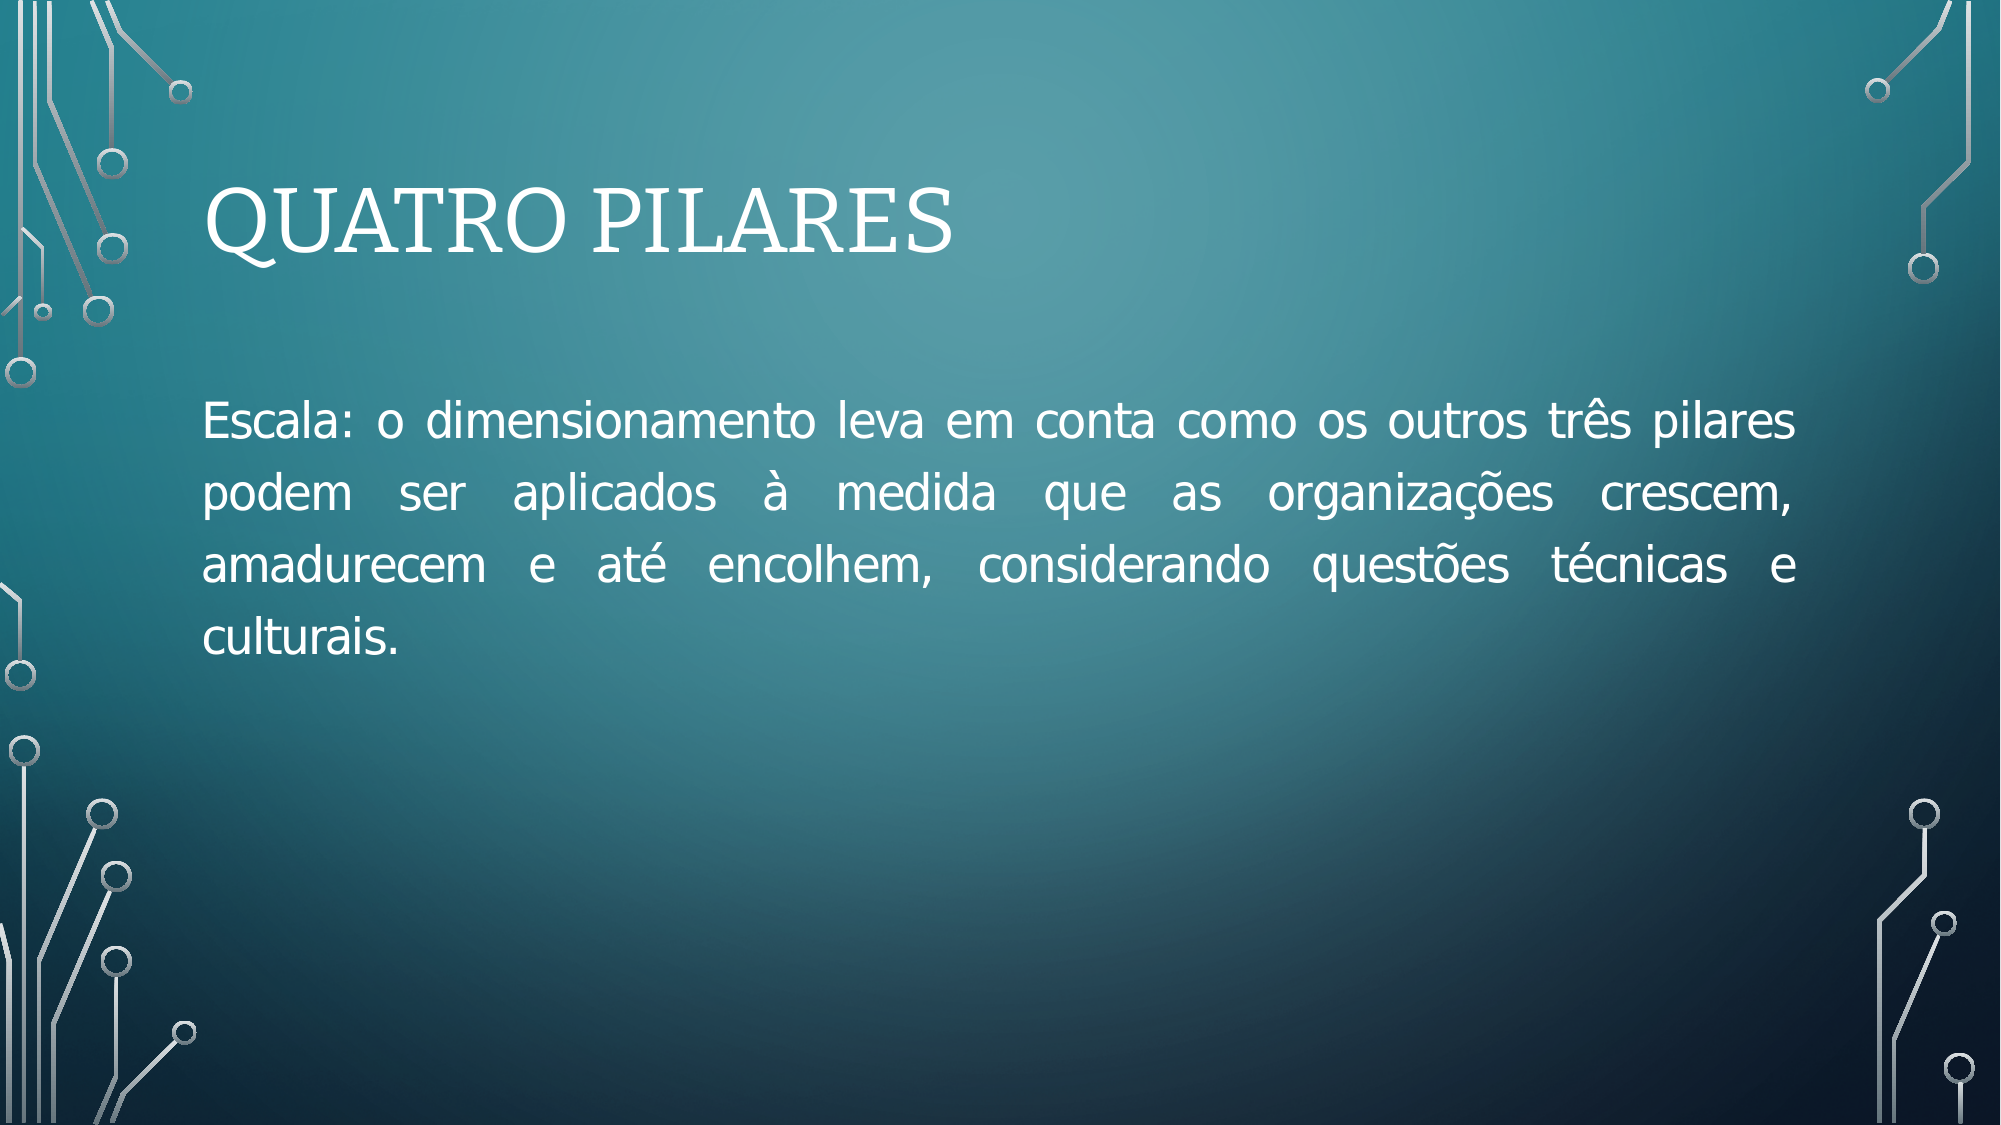

# Quatro Pilares
Escala: o dimensionamento leva em conta como os outros três pilares podem ser aplicados à medida que as organizações crescem, amadurecem e até encolhem, considerando questões técnicas e culturais.